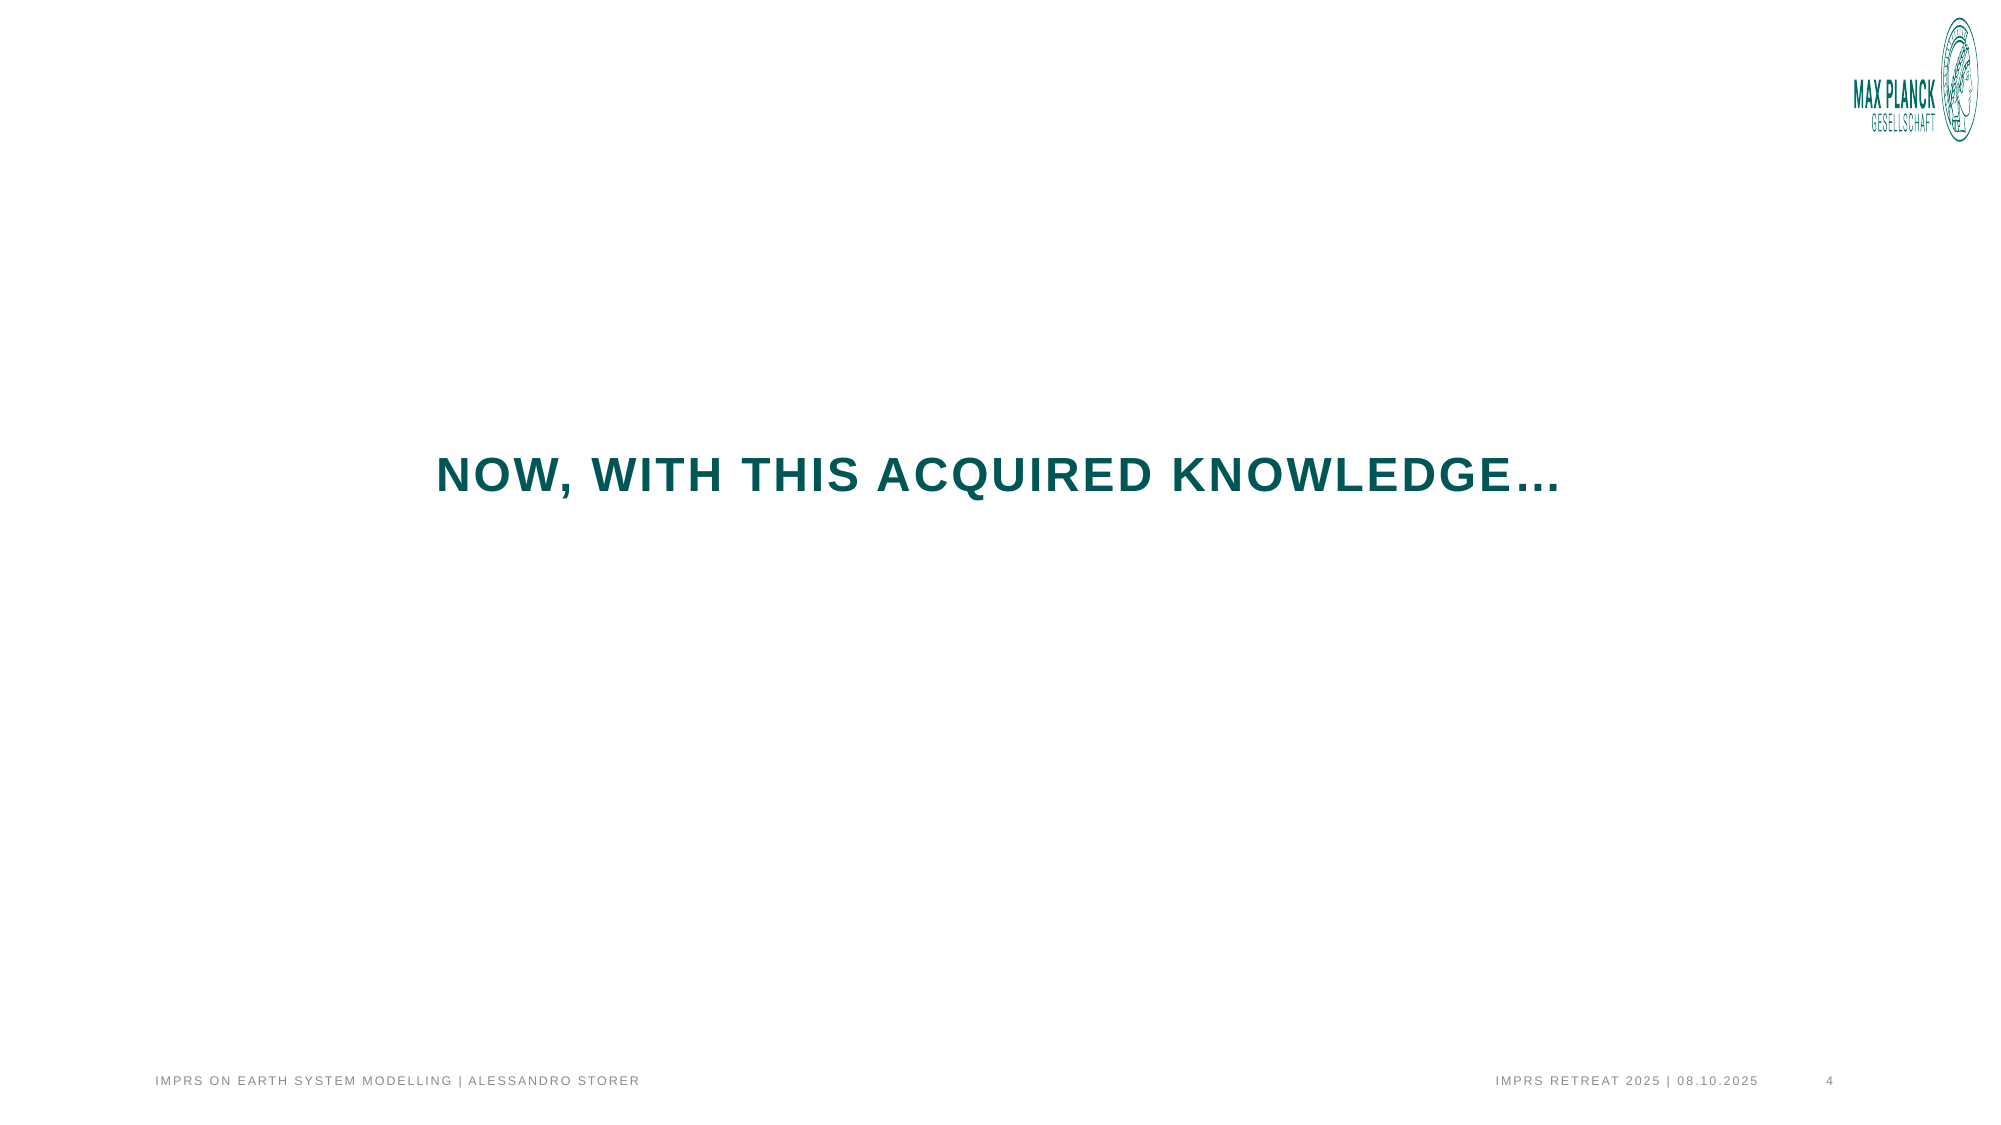

# Now, with this acquired knowledge…
IMPRS on Earth System Modelling | ALESSANDRO STORER	IMPRS retreat 2025 | 08.10.2025	4